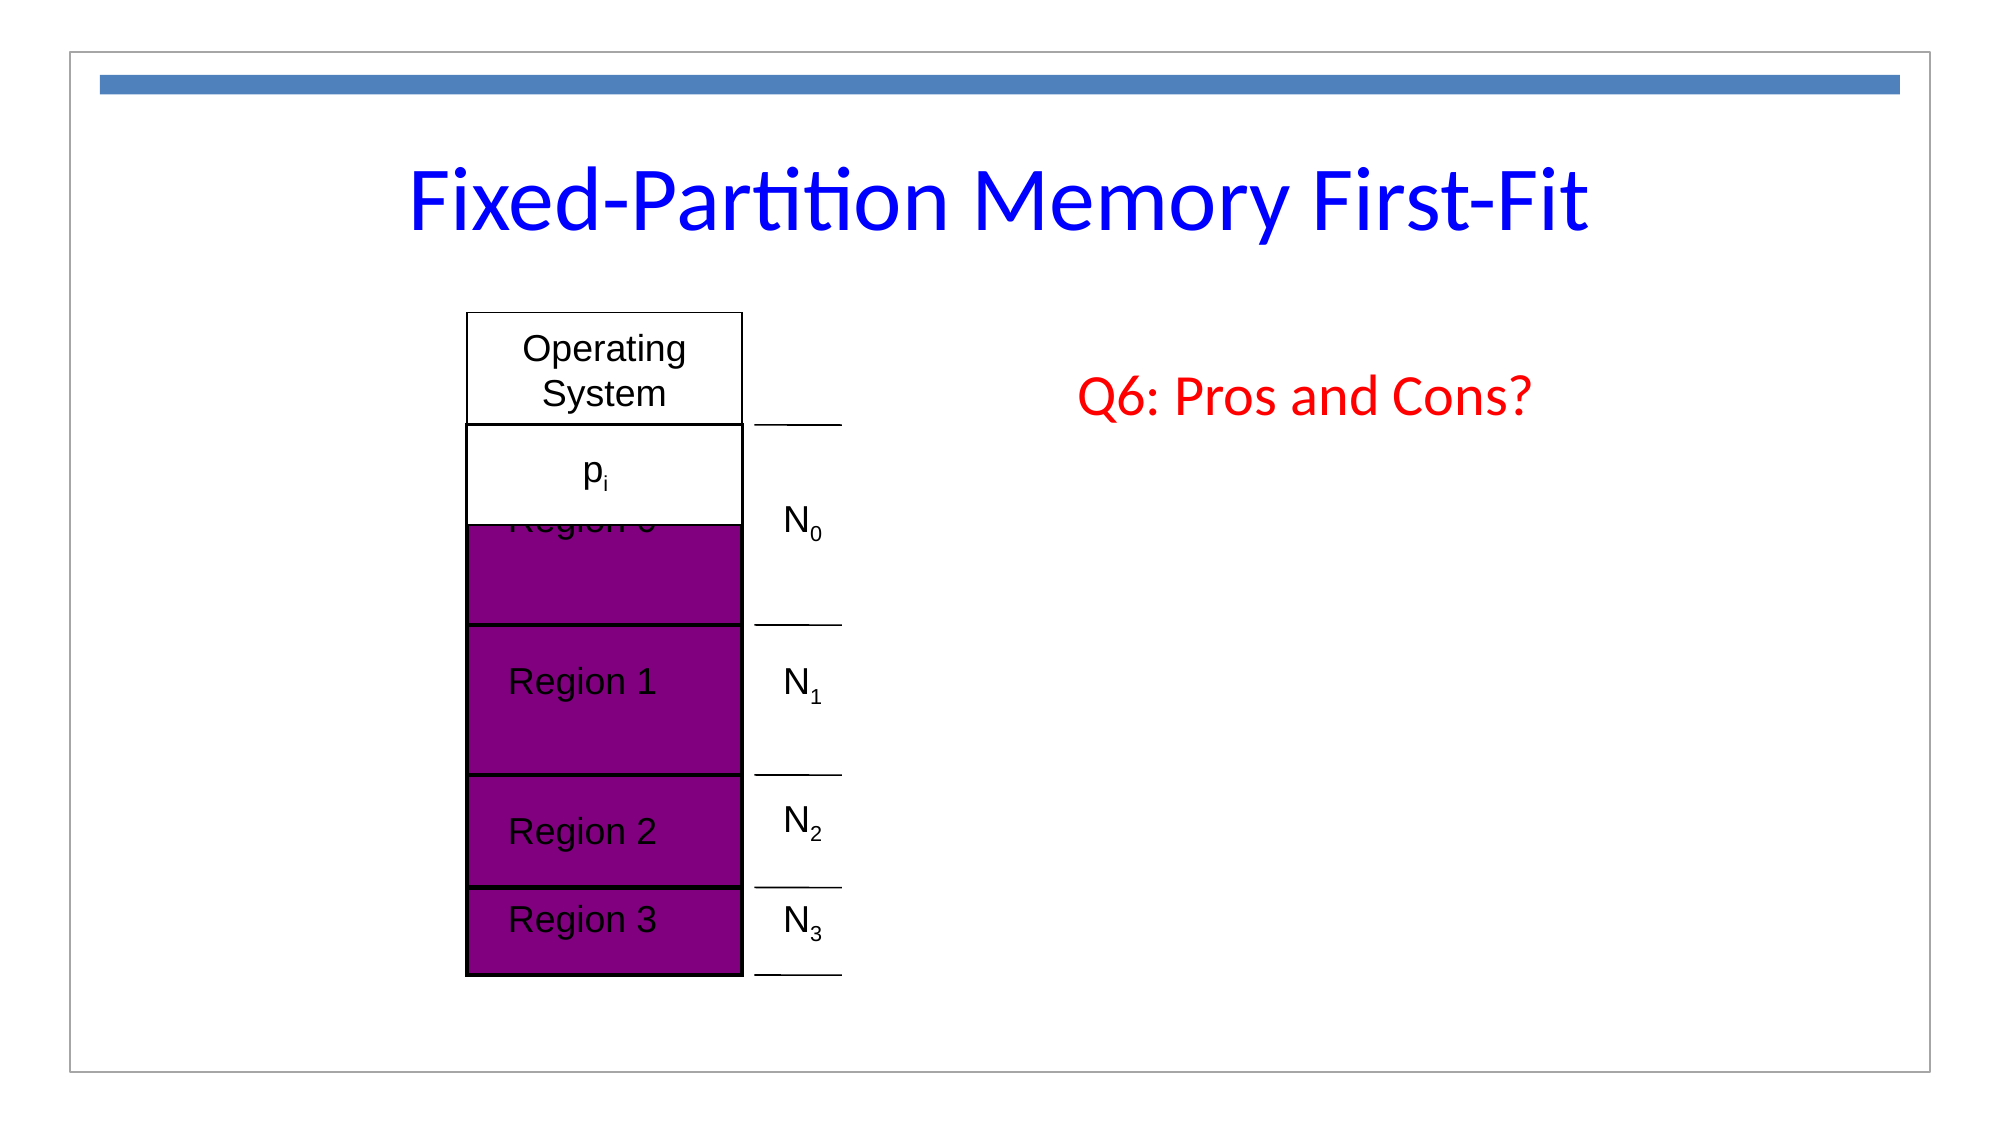

Fixed-Partition Memory First-Fit

Operating
System
Q6: Pros and Cons?

pi
Region 0
N0

Region 1
N1

N2
Region 2

Region 3

N3